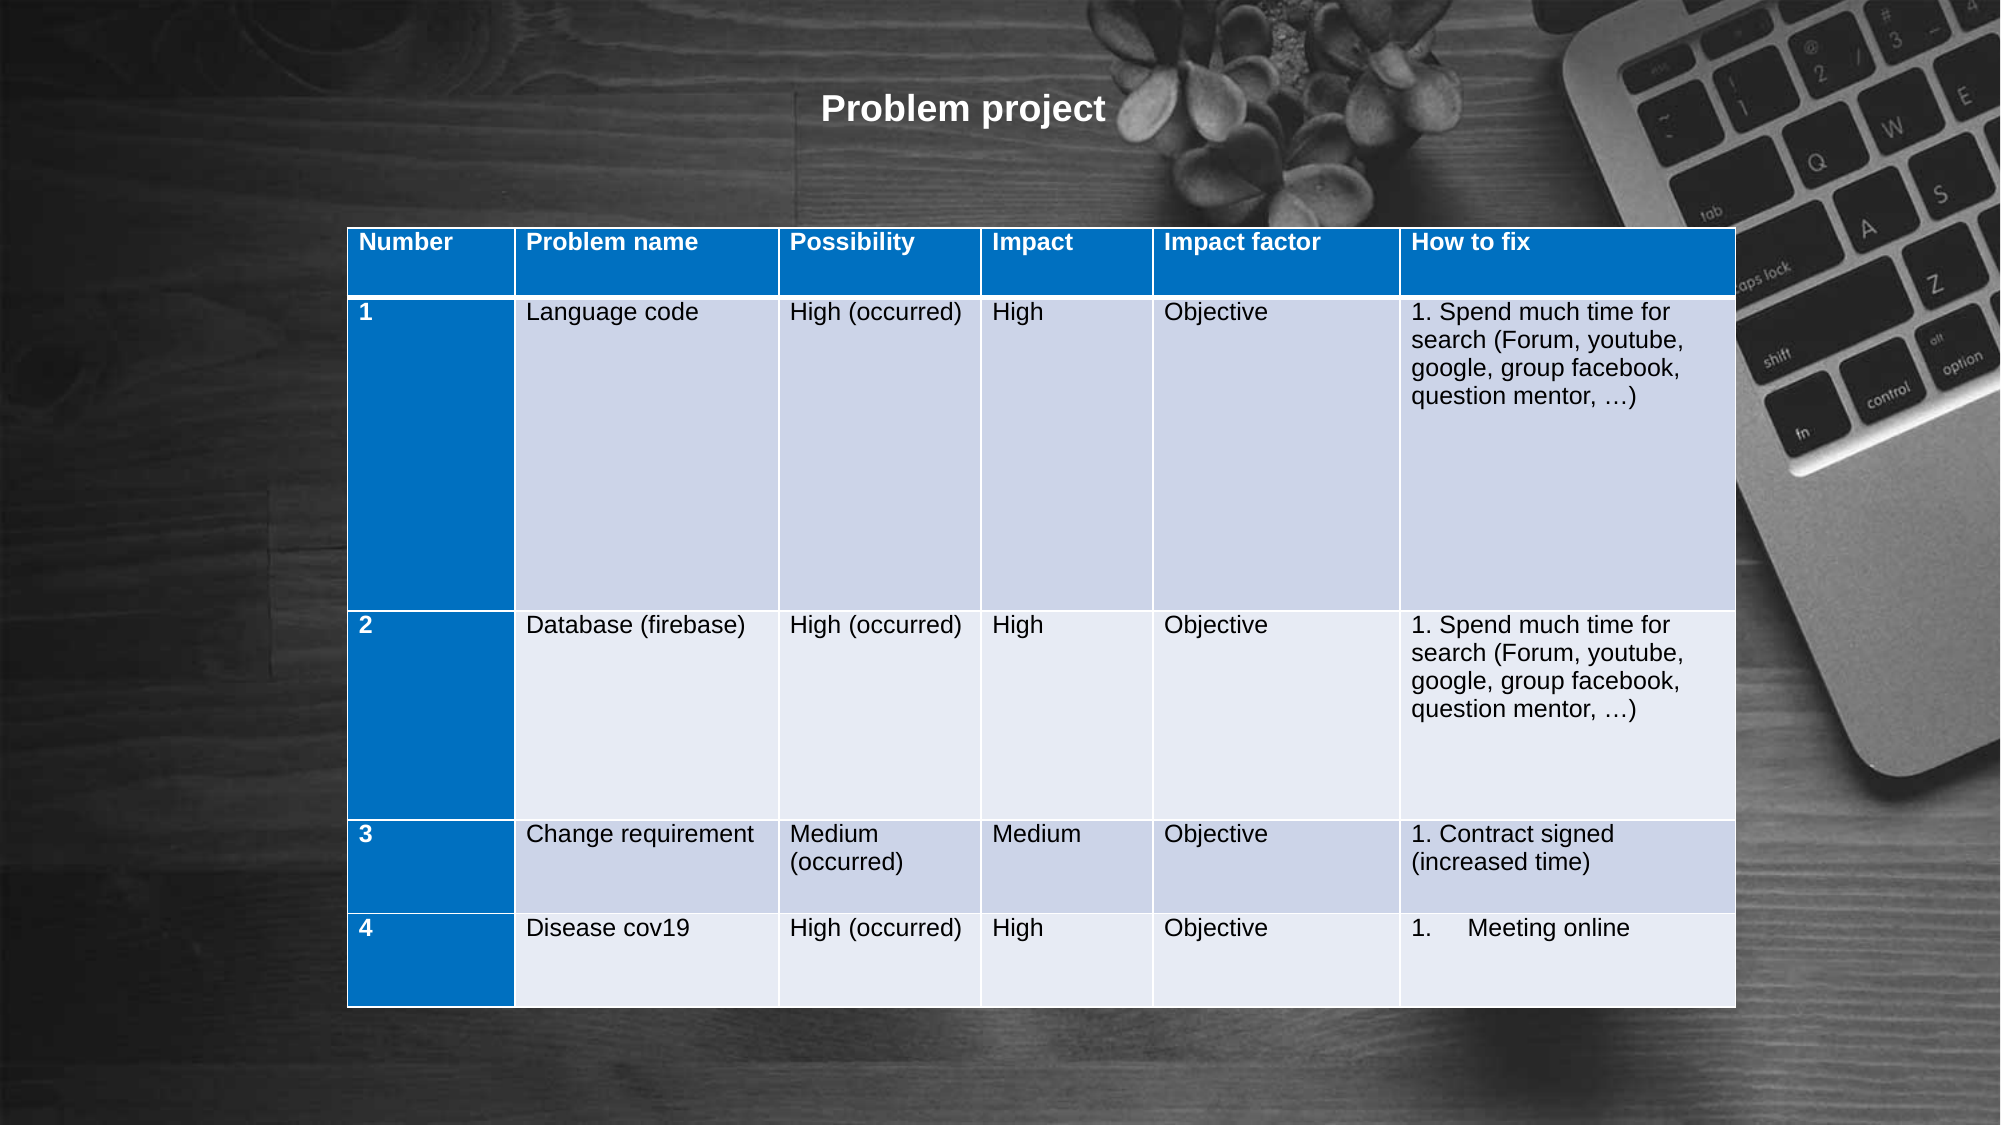

Problem project
| Number | Problem name | Possibility | Impact | Impact factor | How to fix |
| --- | --- | --- | --- | --- | --- |
| 1 | Language code | High (occurred) | High | Objective | 1. Spend much time for search (Forum, youtube, google, group facebook, question mentor, …) |
| 2 | Database (firebase) | High (occurred) | High | Objective | 1. Spend much time for search (Forum, youtube, google, group facebook, question mentor, …) |
| 3 | Change requirement | Medium (occurred) | Medium | Objective | 1. Contract signed (increased time) |
| 4 | Disease cov19 | High (occurred) | High | Objective | Meeting online |